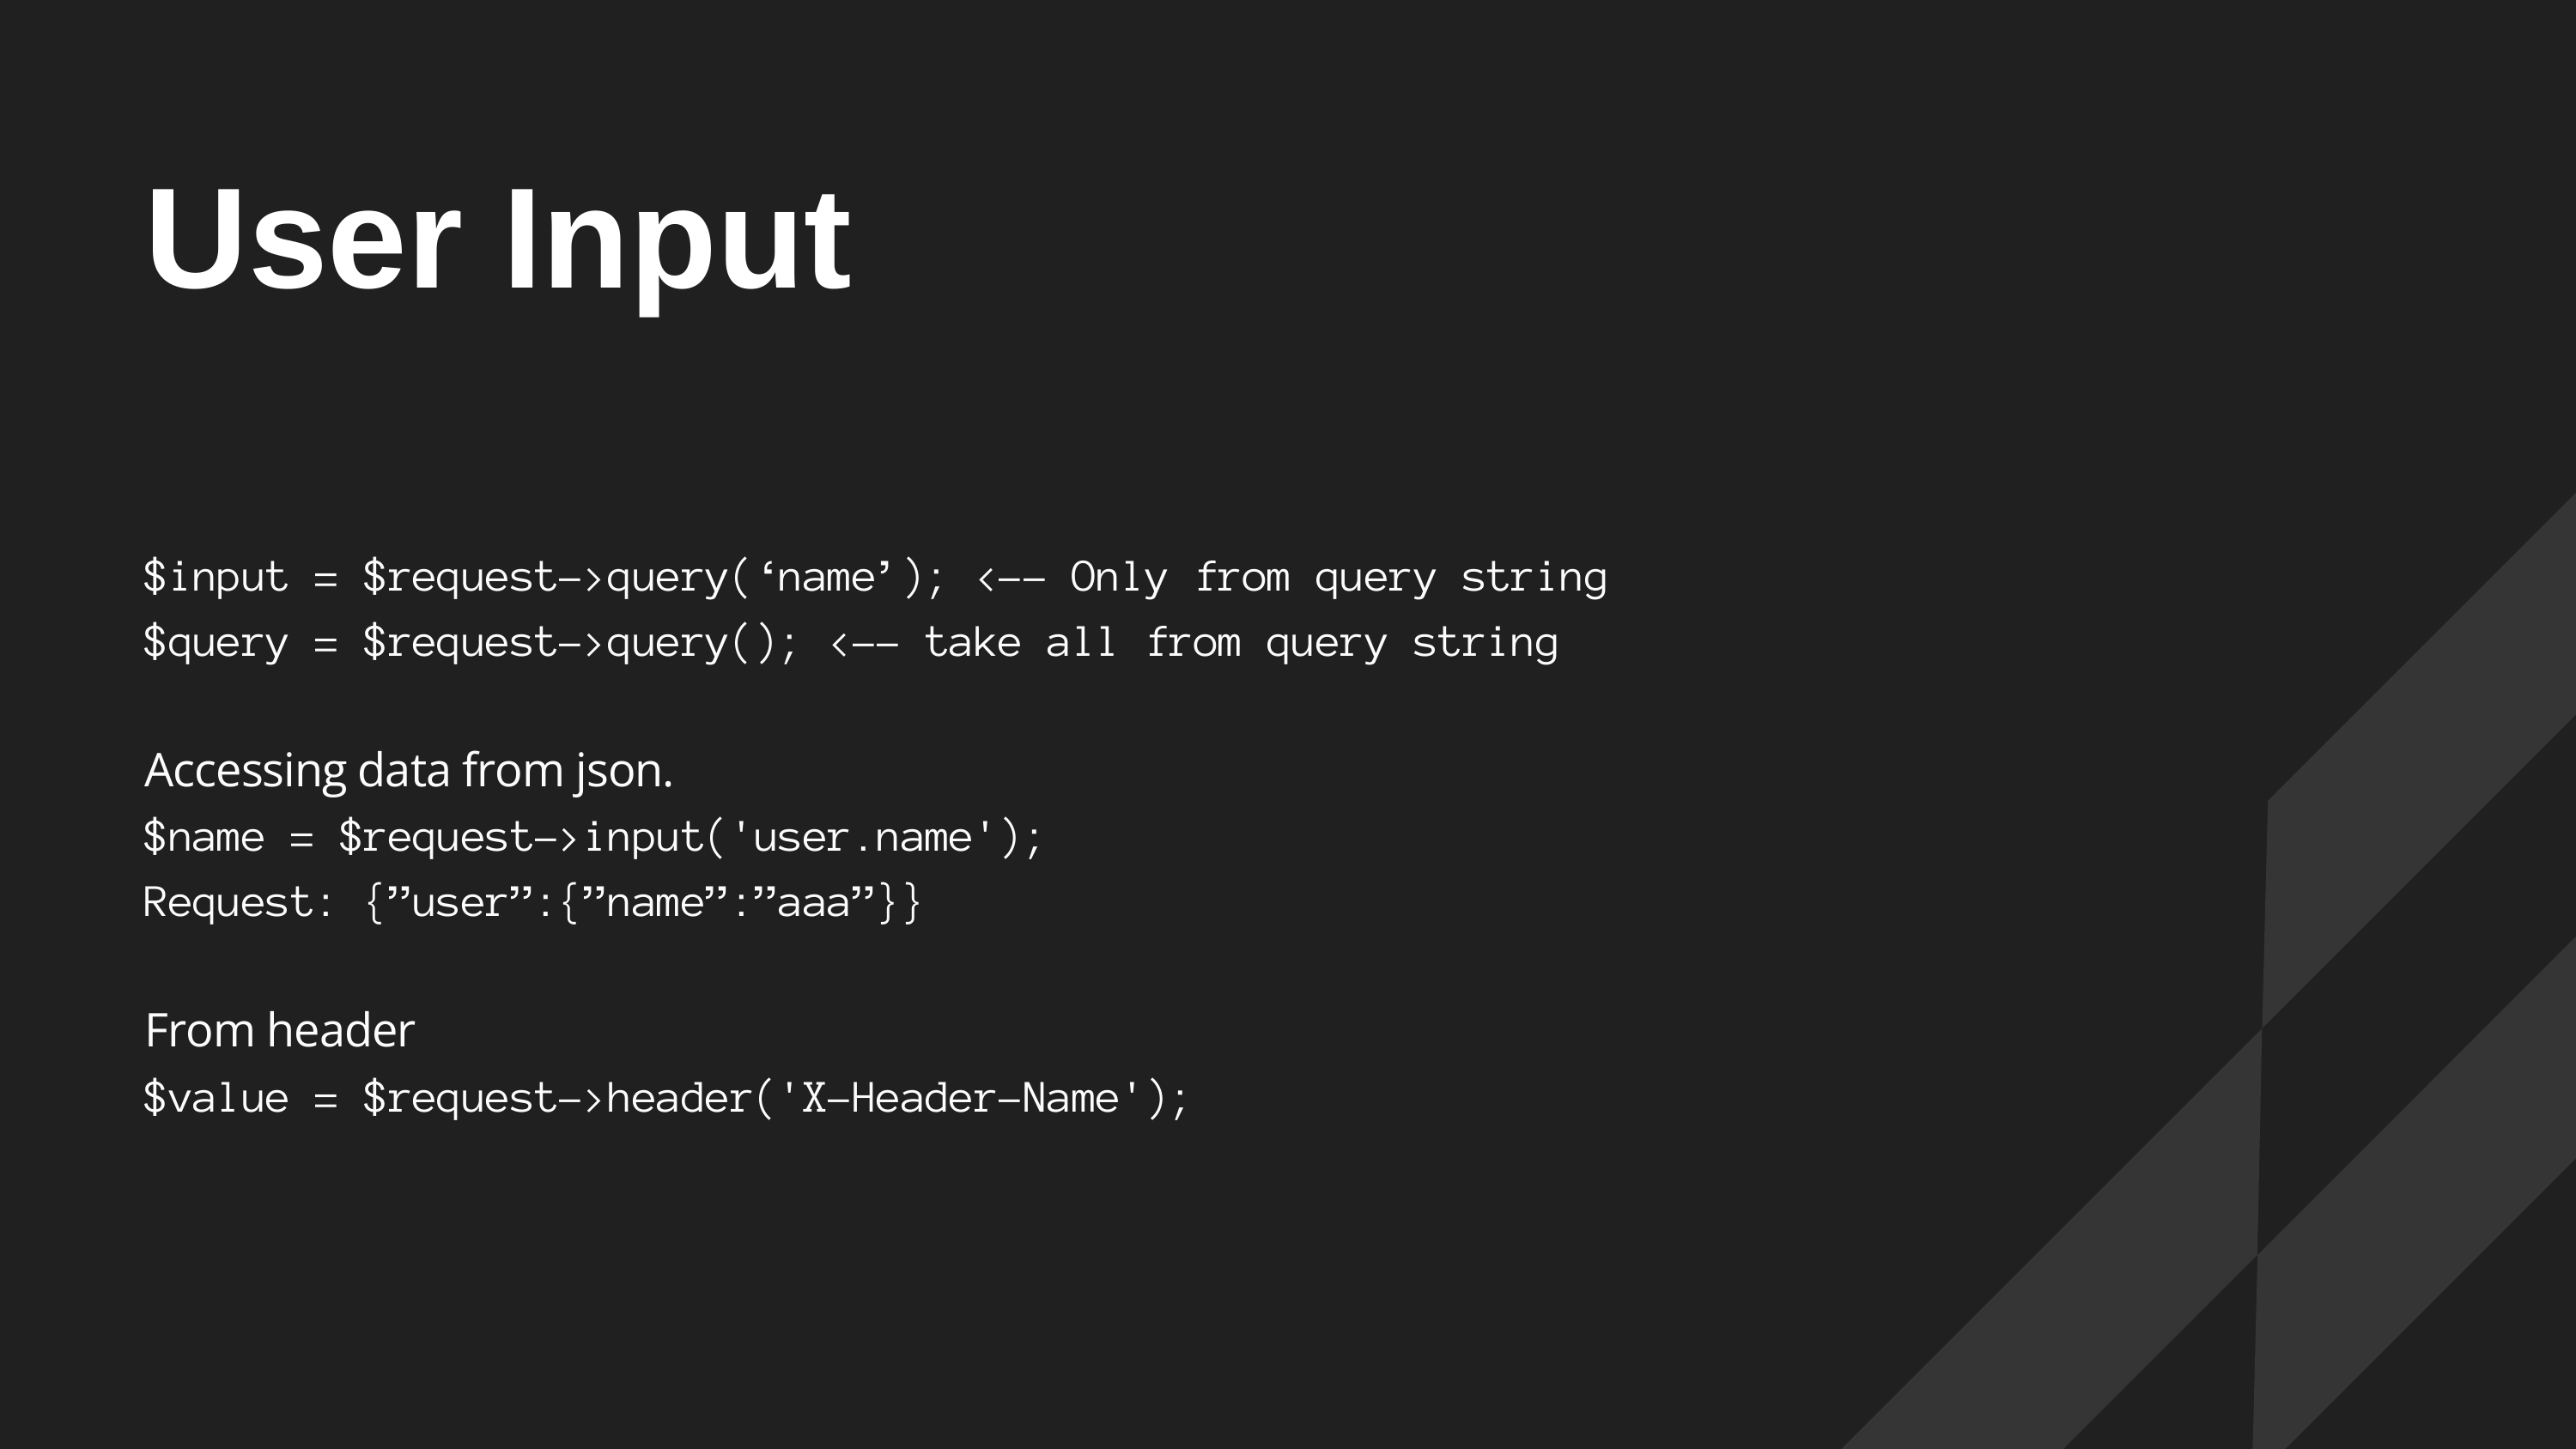

User Input

$input = $request->query(‘name’); <-- Only from query string
$query = $request->query(); <-- take all from query string

Accessing data from json.
$name = $request->input('user.name');
Request: {”user”:{”name”:”aaa”}}

From header
$value = $request->header('X-Header-Name');